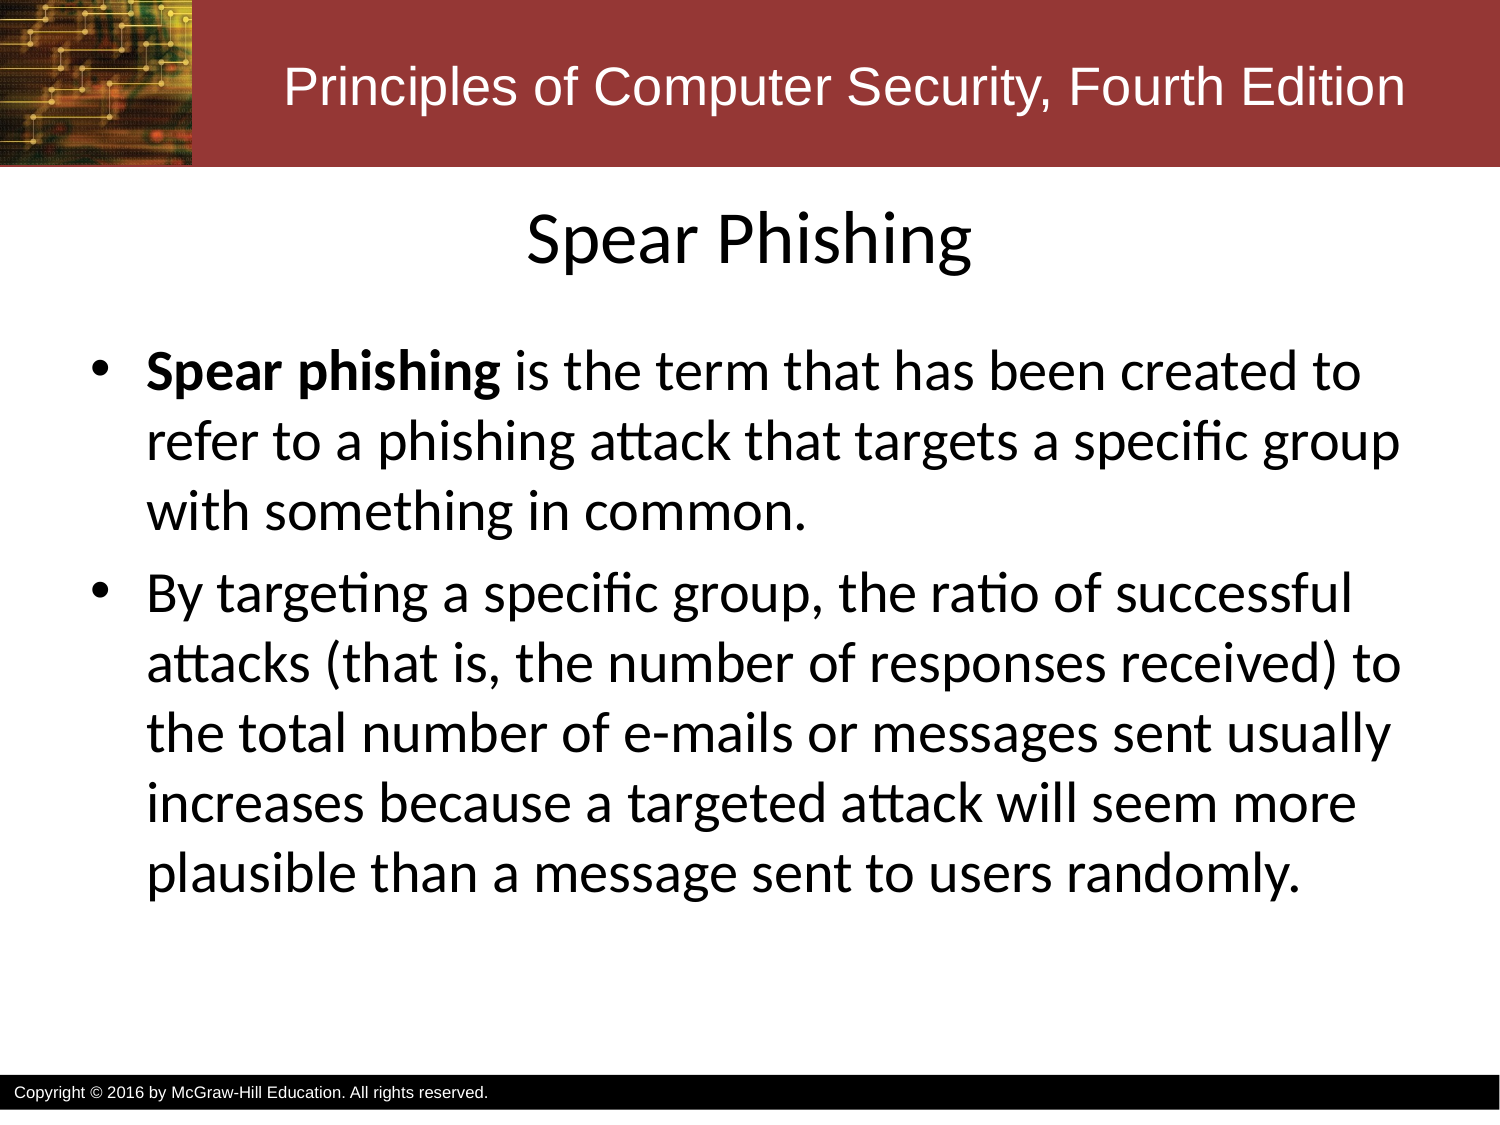

# Spear Phishing
Spear phishing is the term that has been created to refer to a phishing attack that targets a specific group with something in common.
By targeting a specific group, the ratio of successful attacks (that is, the number of responses received) to the total number of e-mails or messages sent usually increases because a targeted attack will seem more plausible than a message sent to users randomly.